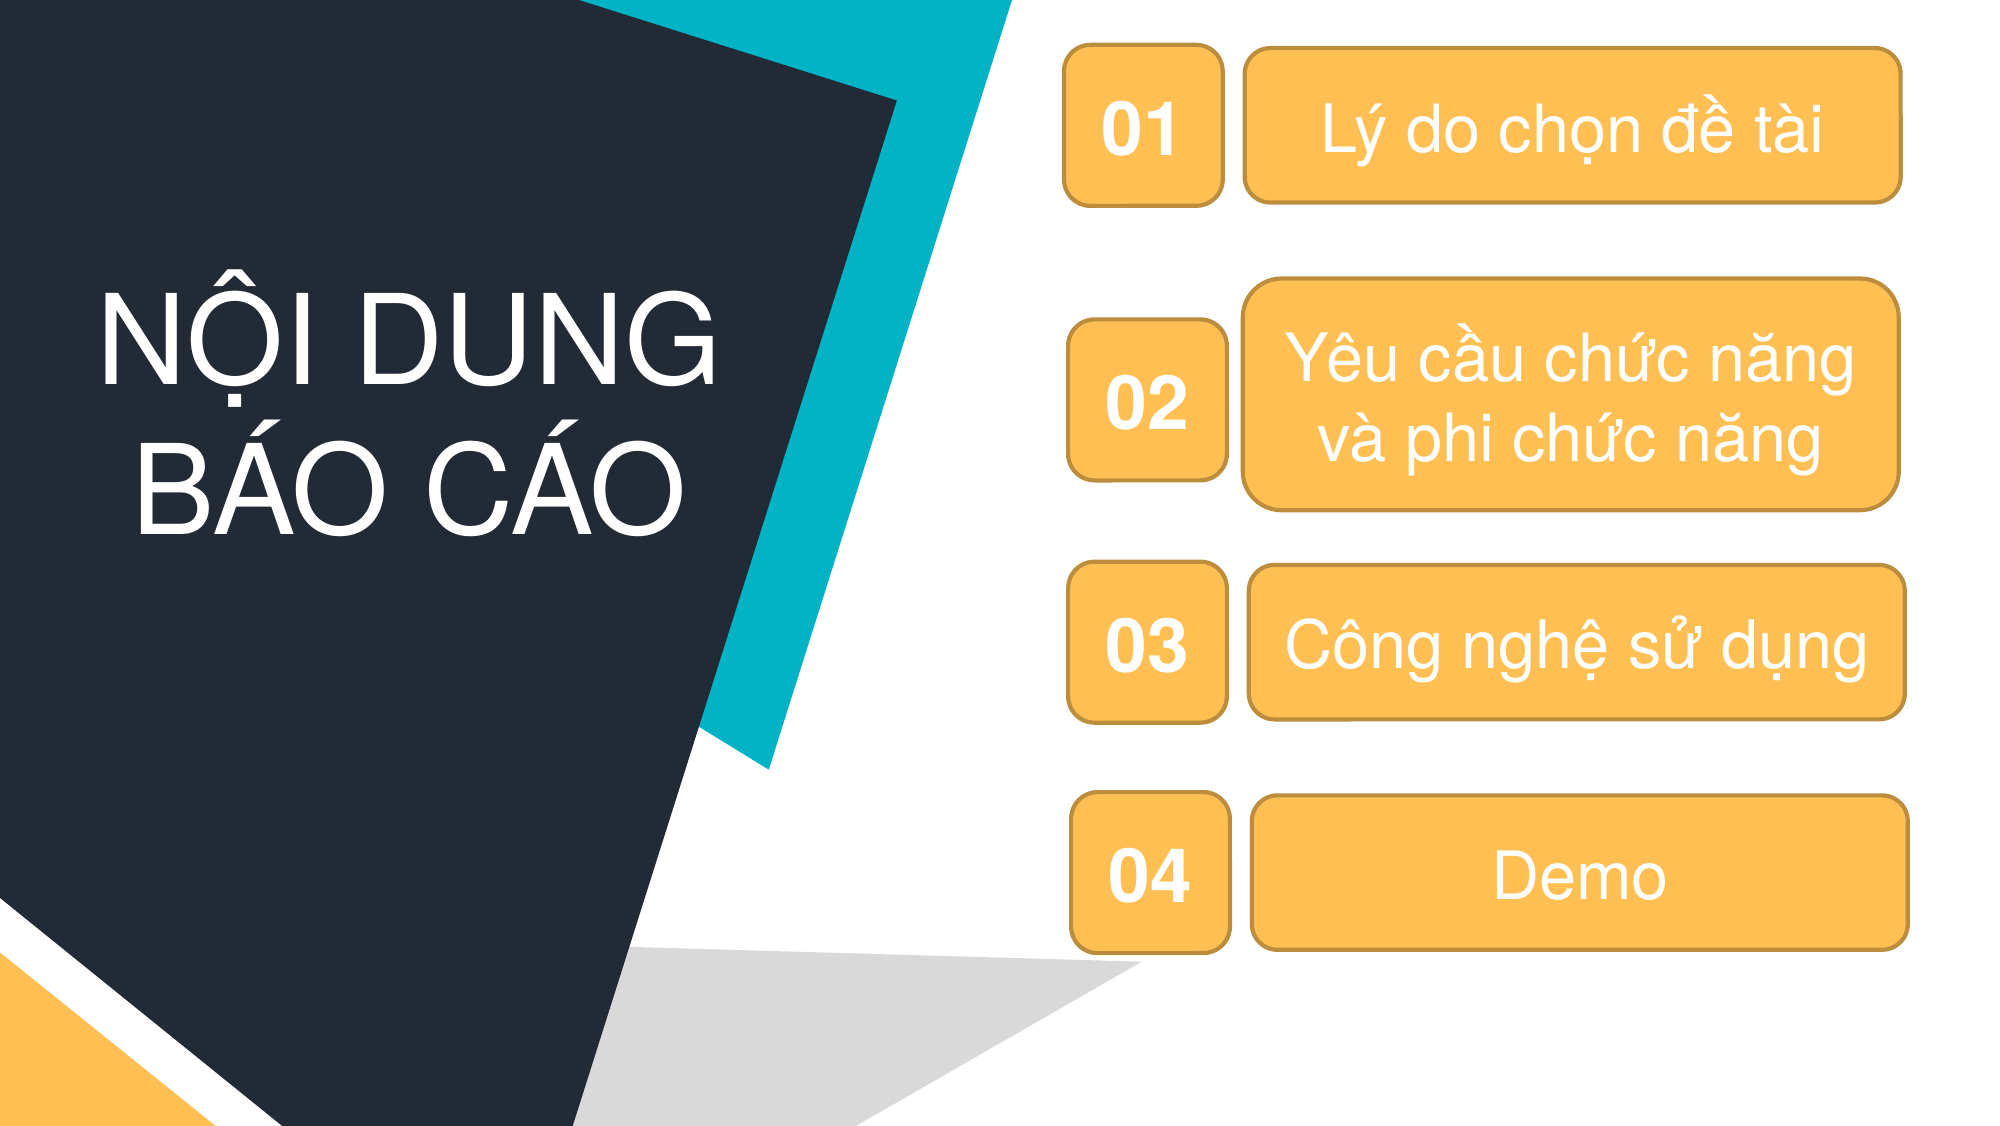

01
Lý do chọn đề tài
NỘI DUNG BÁO CÁO

Yêu cầu chức năng và phi chức năng
02
03
Công nghệ sử dụng
04
Demo